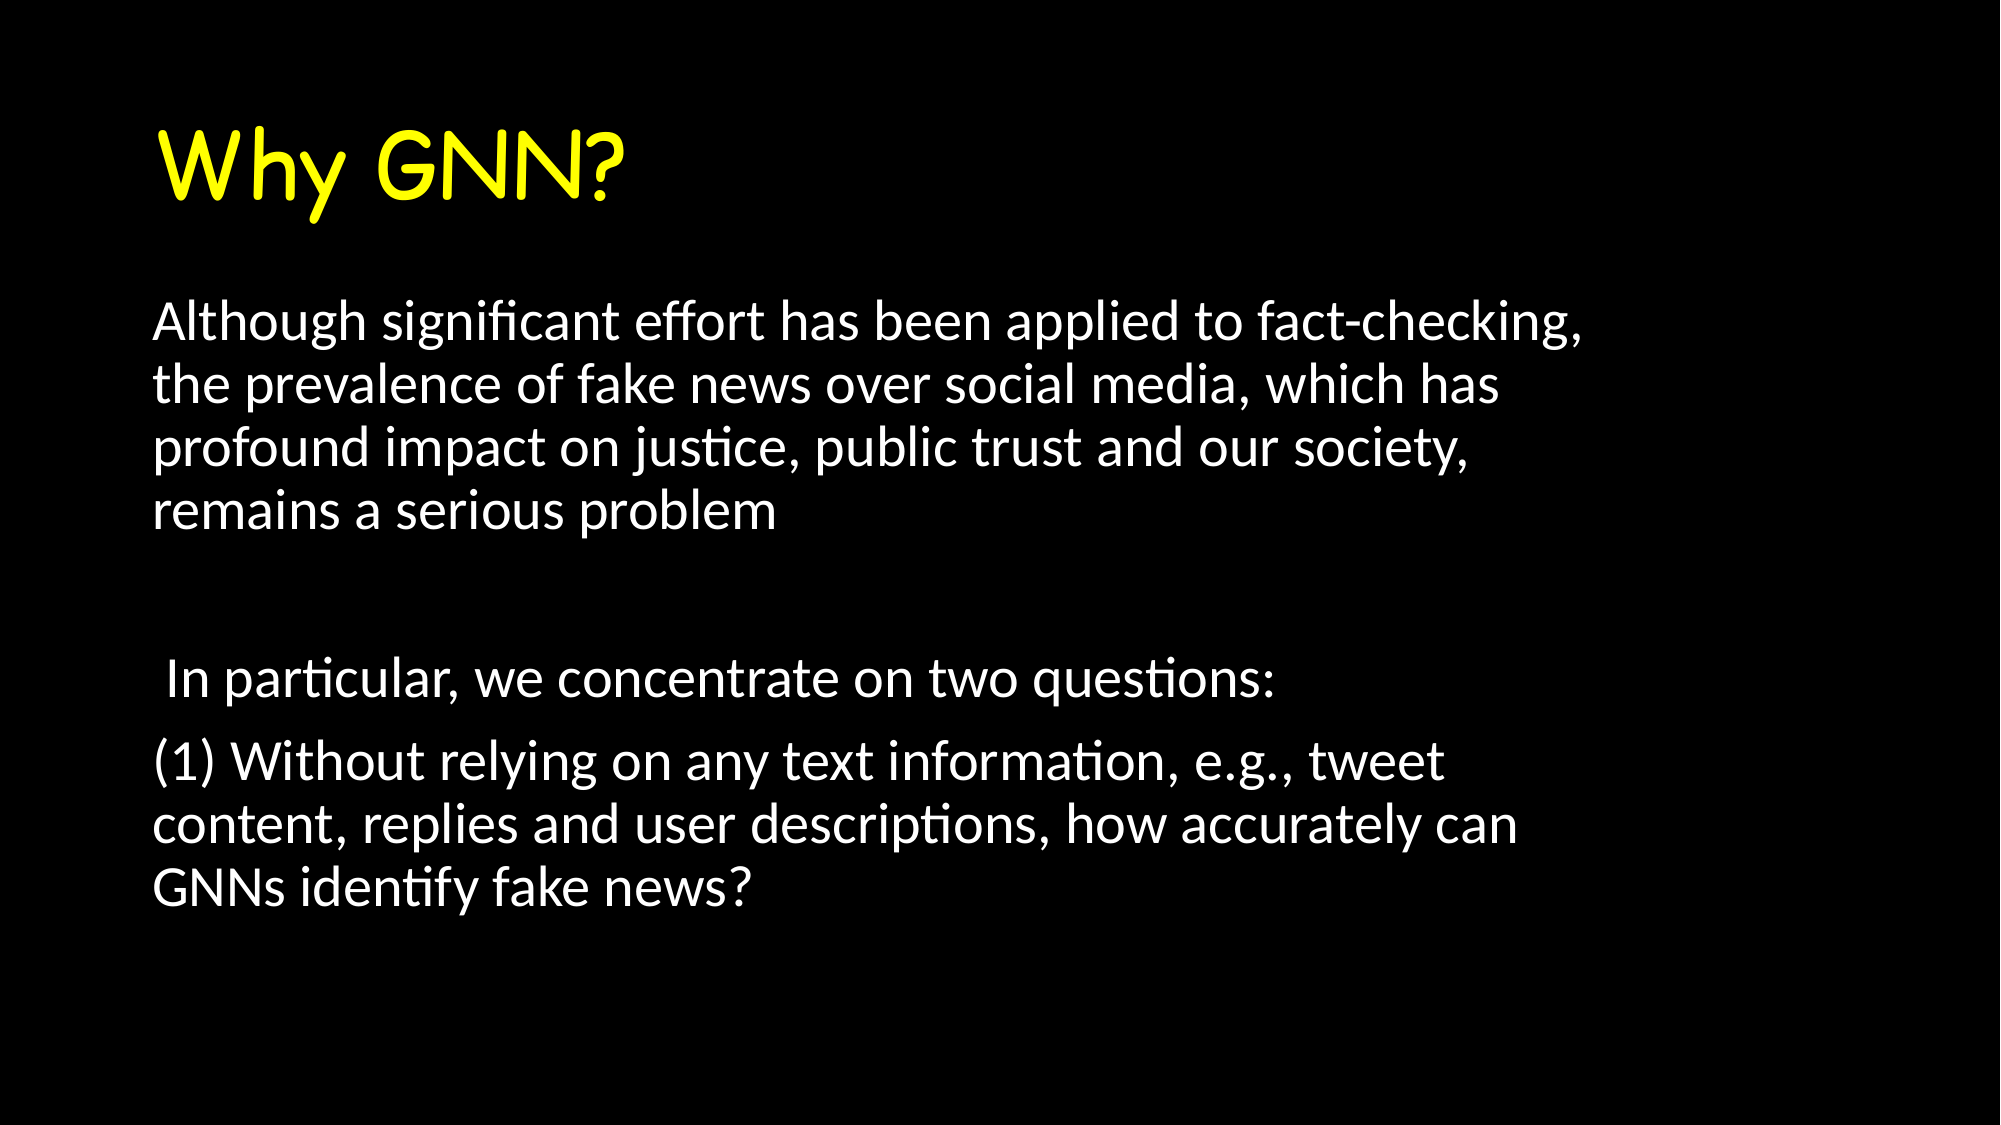

# Why GNN?
Although significant effort has been applied to fact-checking, the prevalence of fake news over social media, which has profound impact on justice, public trust and our society, remains a serious problem

 In particular, we concentrate on two questions:
(1) Without relying on any text information, e.g., tweet content, replies and user descriptions, how accurately can GNNs identify fake news?